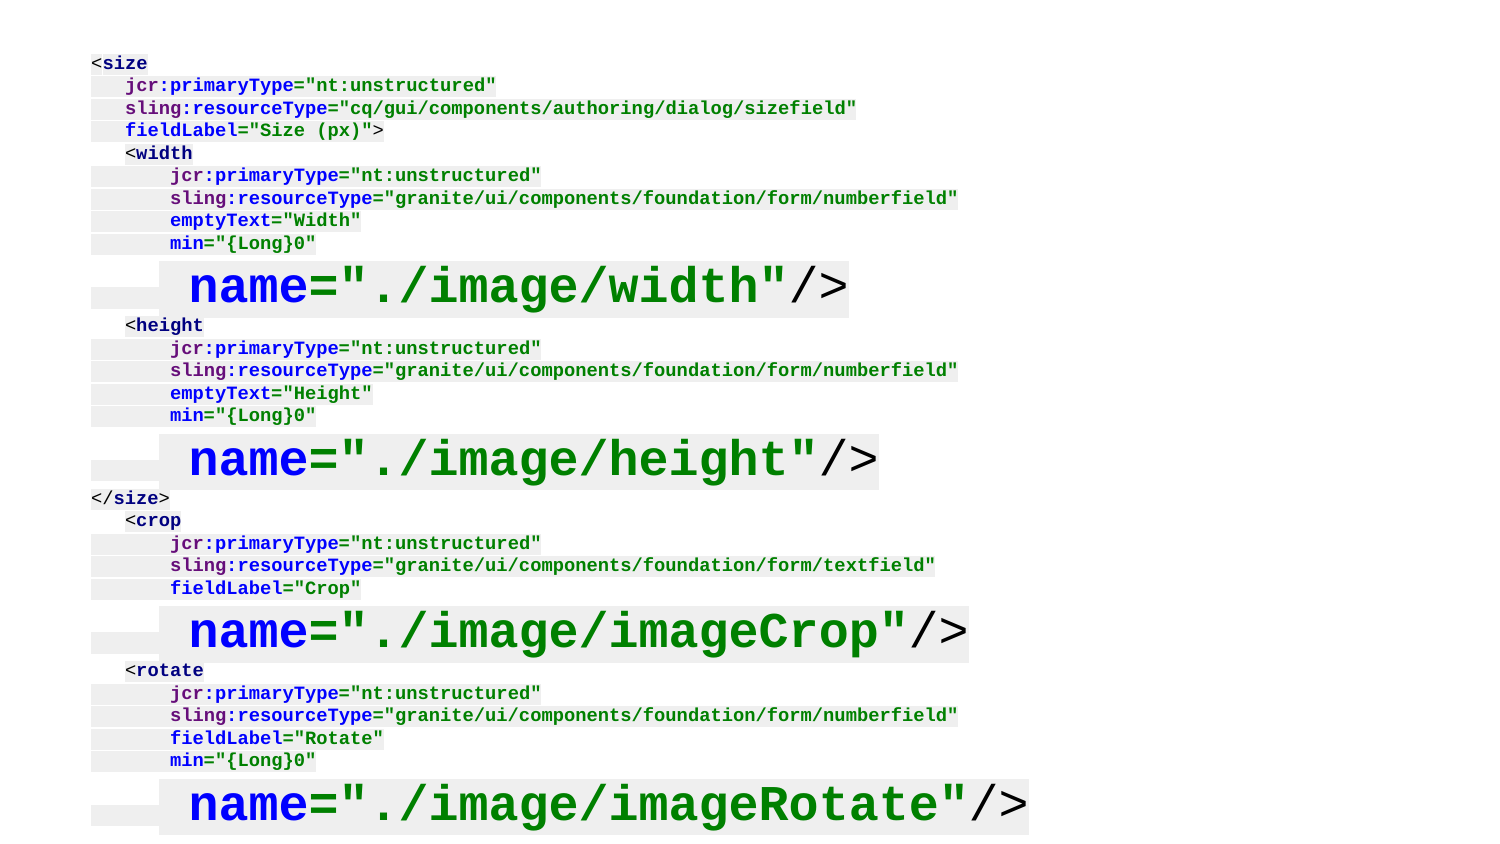

<size
   jcr:primaryType="nt:unstructured"
   sling:resourceType="cq/gui/components/authoring/dialog/sizefield"
   fieldLabel="Size (px)">
   <width
       jcr:primaryType="nt:unstructured"
       sling:resourceType="granite/ui/components/foundation/form/numberfield"
       emptyText="Width"
       min="{Long}0"
       name="./image/width"/>
   <height
       jcr:primaryType="nt:unstructured"
       sling:resourceType="granite/ui/components/foundation/form/numberfield"
       emptyText="Height"
       min="{Long}0"
       name="./image/height"/>
</size>
   <crop
       jcr:primaryType="nt:unstructured"
       sling:resourceType="granite/ui/components/foundation/form/textfield"
       fieldLabel="Crop"
       name="./image/imageCrop"/>
   <rotate
       jcr:primaryType="nt:unstructured"
       sling:resourceType="granite/ui/components/foundation/form/numberfield"
       fieldLabel="Rotate"
       min="{Long}0"
       name="./image/imageRotate"/>